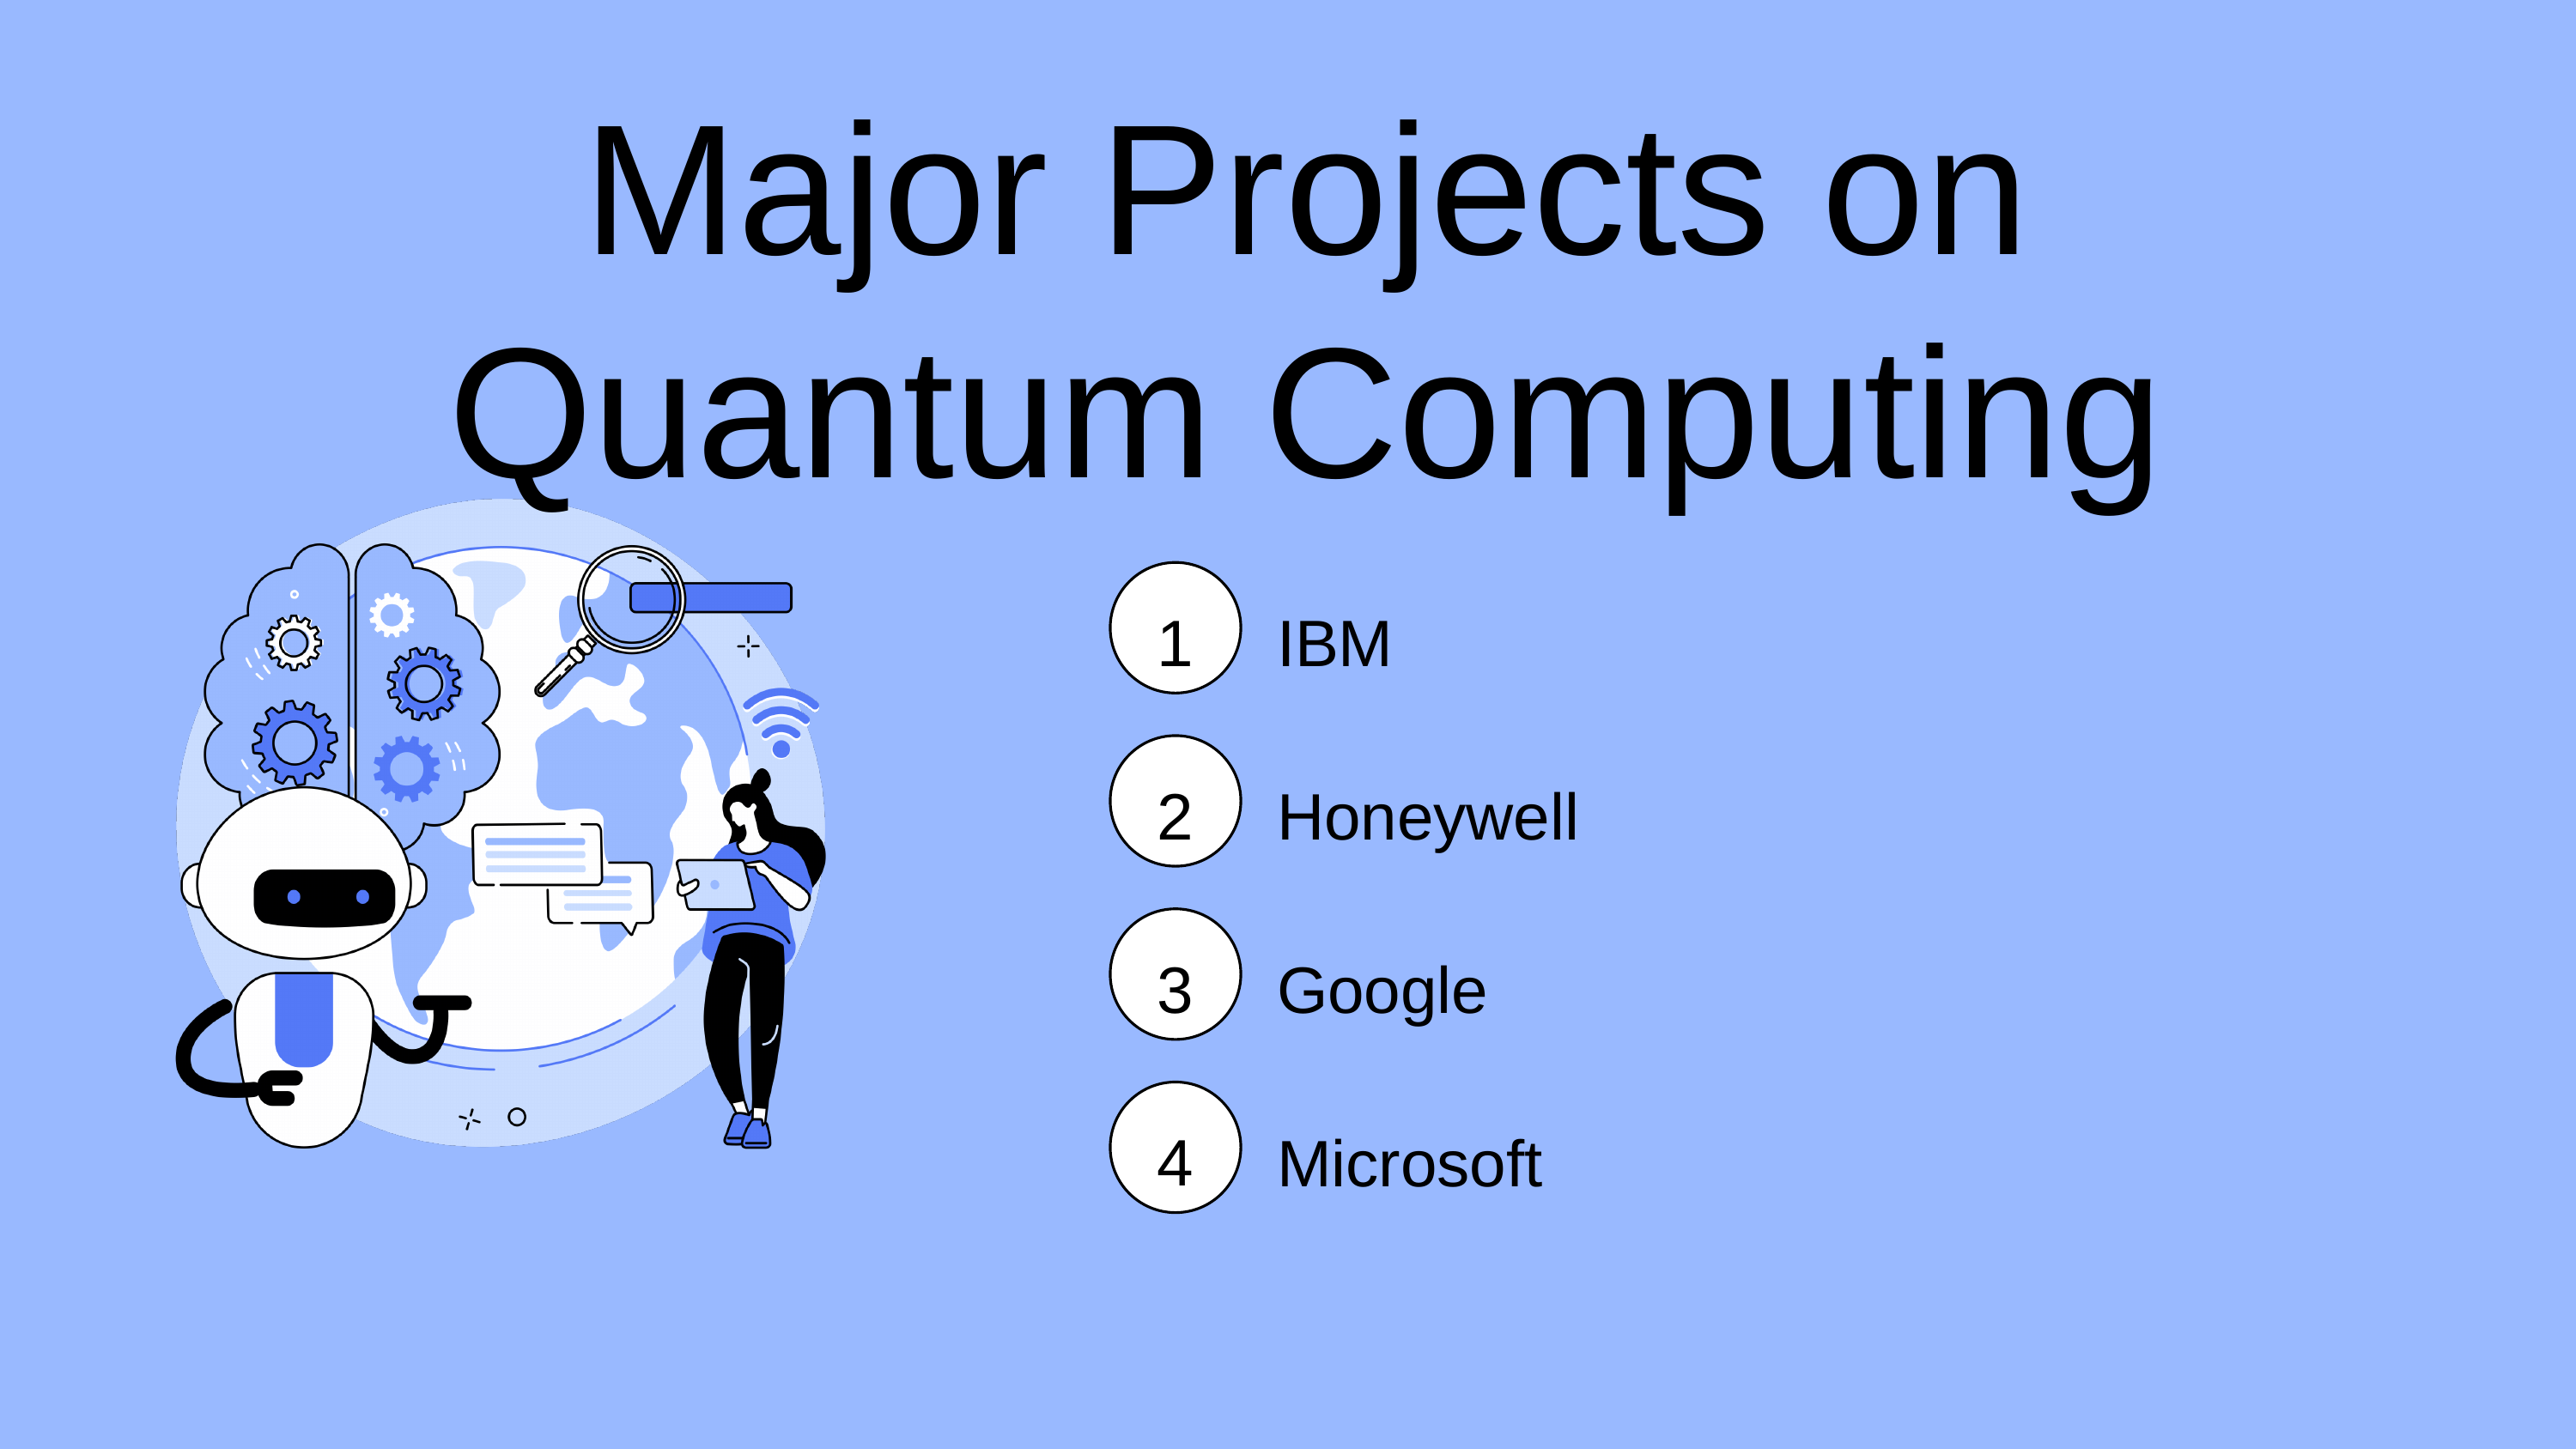

Major Projects on Quantum Computing

1
IBM

2
Honeywell

3
Google

4
Microsoft